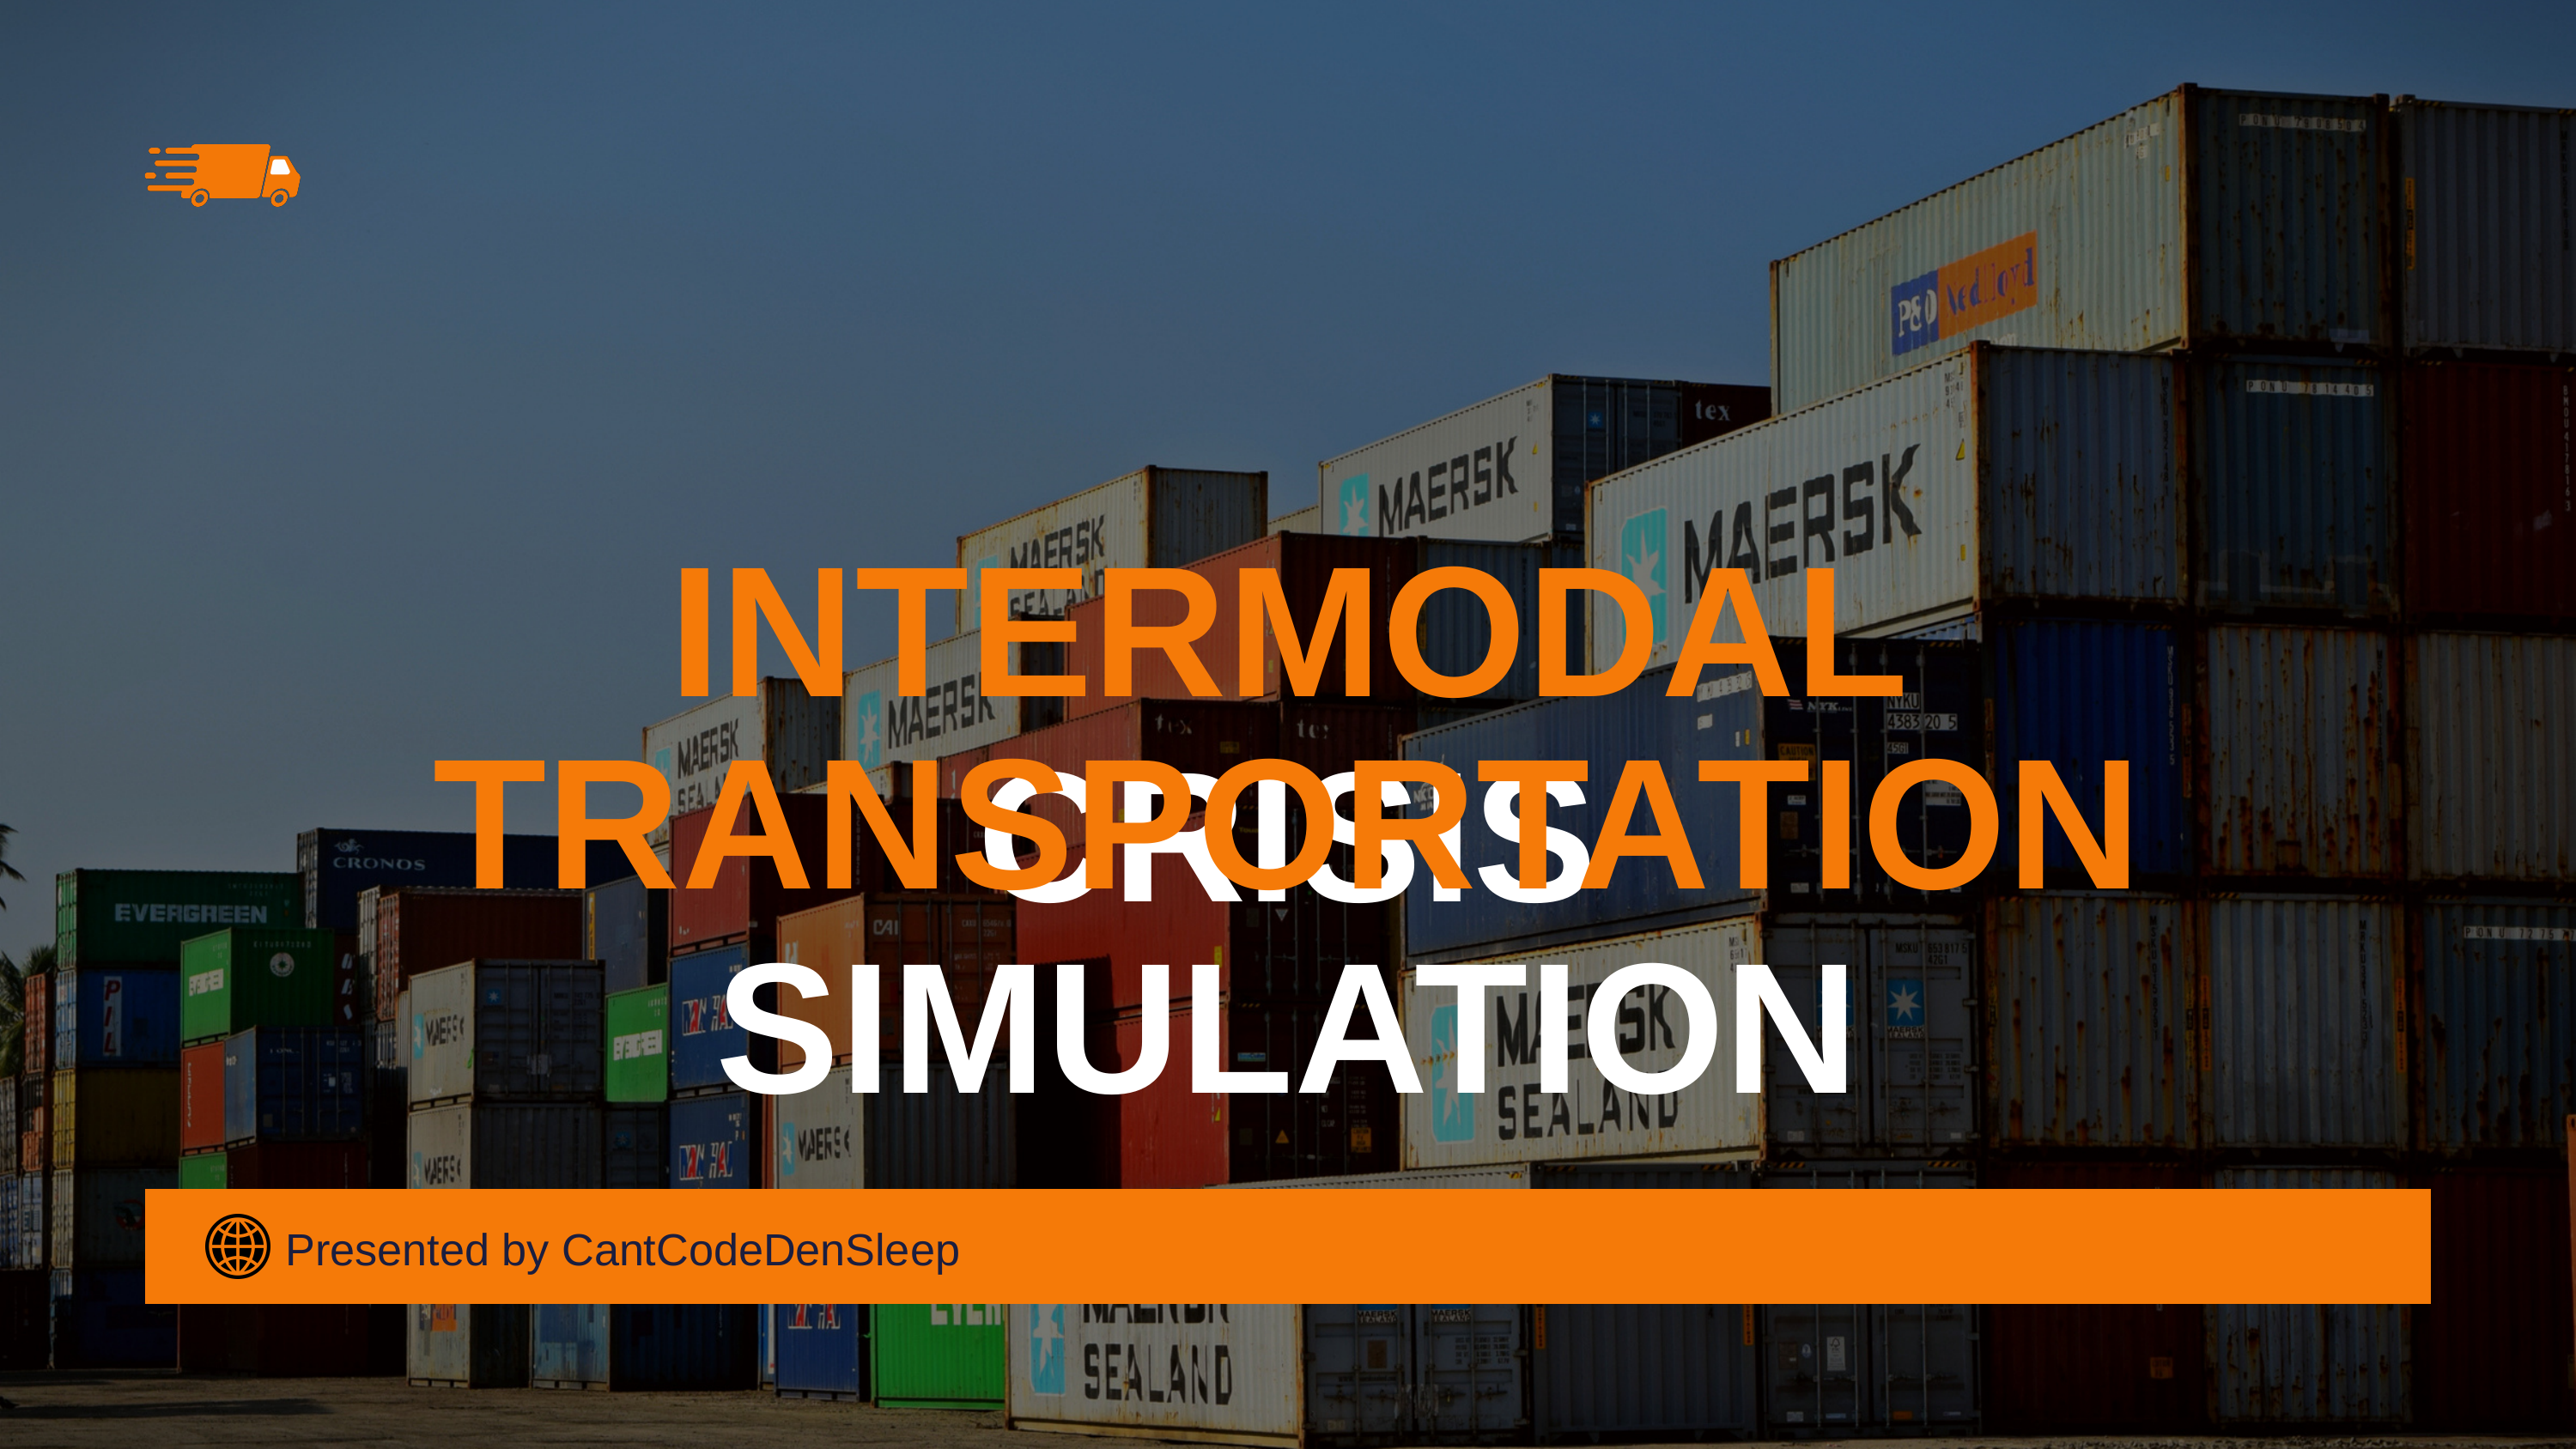

INTERMODAL TRANSPORTATION
CRISIS SIMULATION

Presented by CantCodeDenSleep